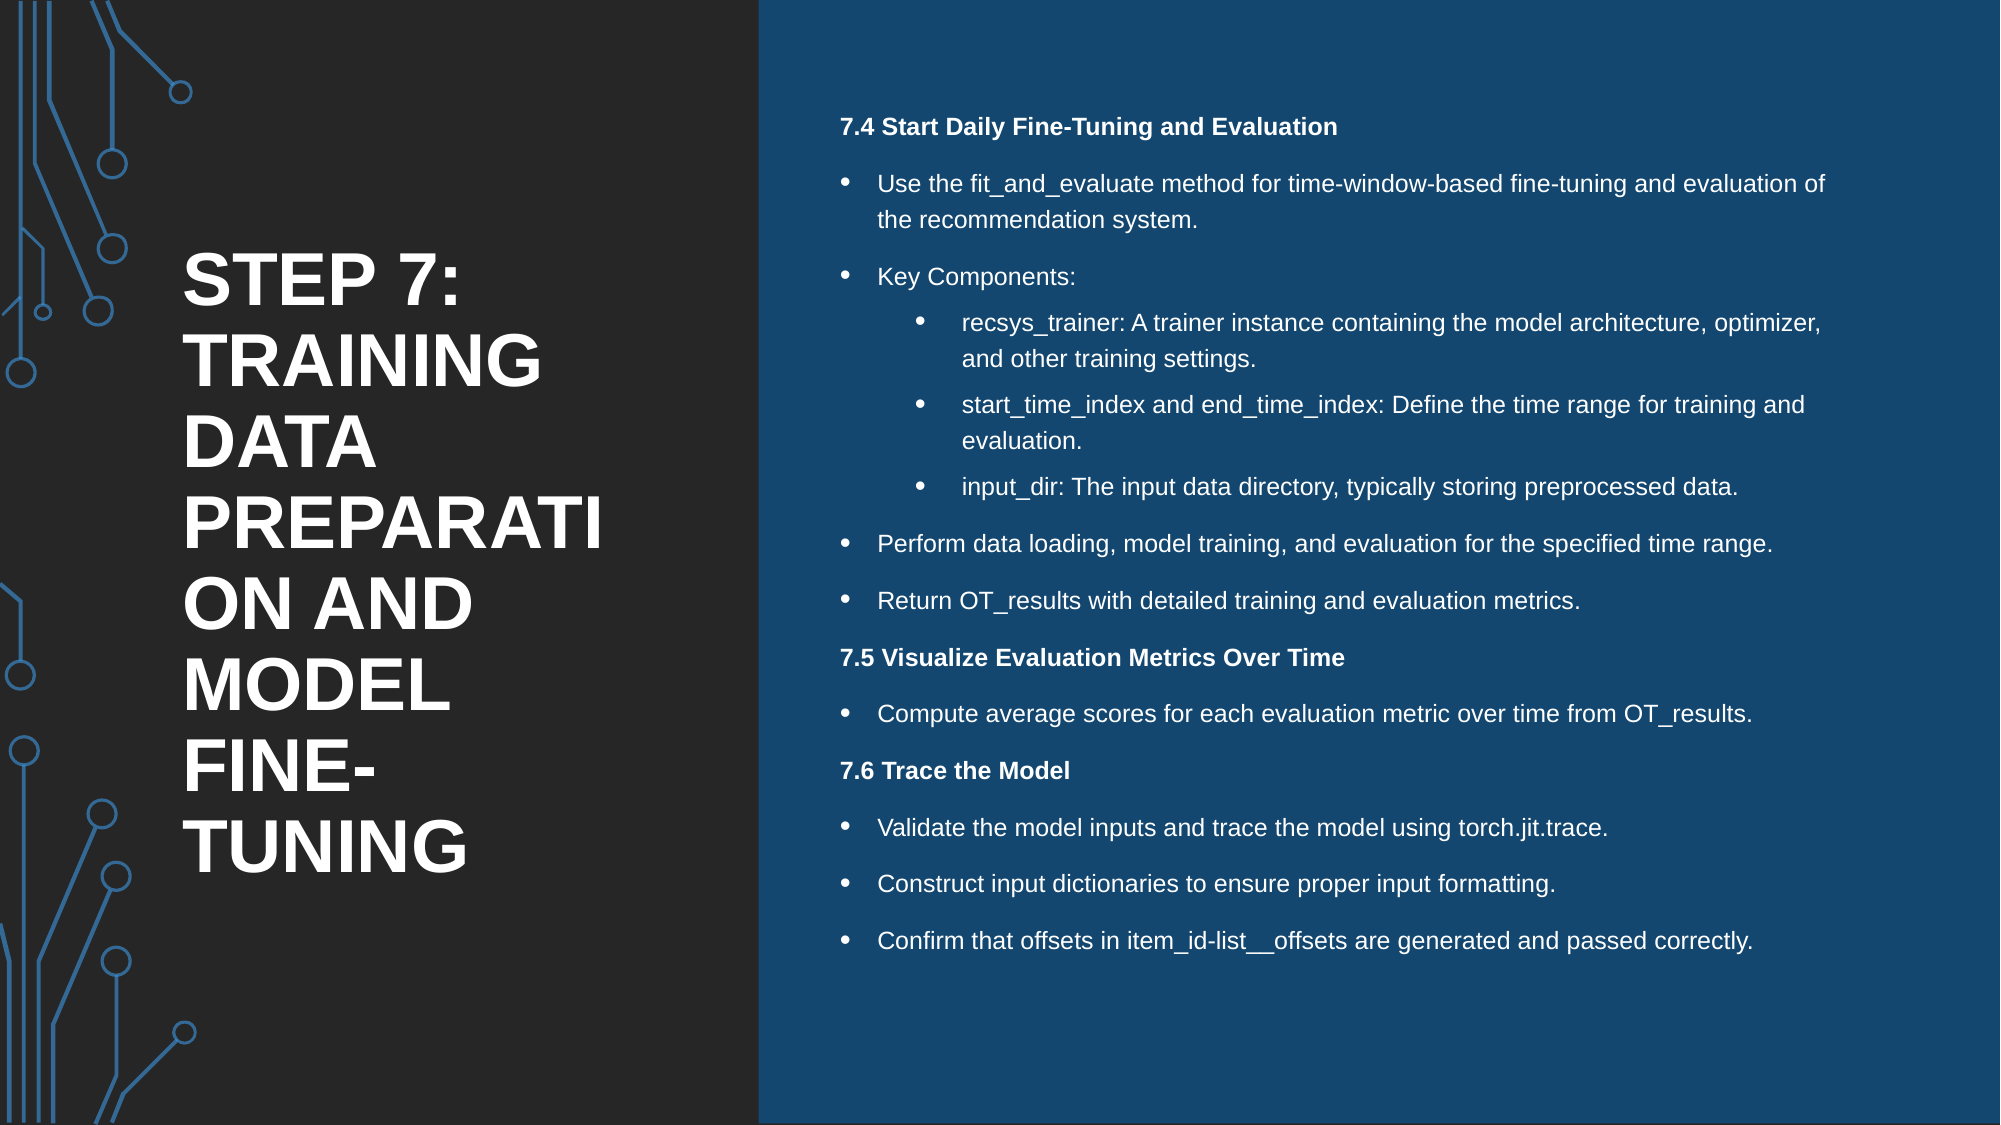

7.4 Start Daily Fine-Tuning and Evaluation
Use the fit_and_evaluate method for time-window-based fine-tuning and evaluation of the recommendation system.
Key Components:
recsys_trainer: A trainer instance containing the model architecture, optimizer, and other training settings.
start_time_index and end_time_index: Define the time range for training and evaluation.
input_dir: The input data directory, typically storing preprocessed data.
Perform data loading, model training, and evaluation for the specified time range.
Return OT_results with detailed training and evaluation metrics.
7.5 Visualize Evaluation Metrics Over Time
Compute average scores for each evaluation metric over time from OT_results.
7.6 Trace the Model
Validate the model inputs and trace the model using torch.jit.trace.
Construct input dictionaries to ensure proper input formatting.
Confirm that offsets in item_id-list__offsets are generated and passed correctly.

# Step 7: Training Data Preparation and Model Fine-Tuning